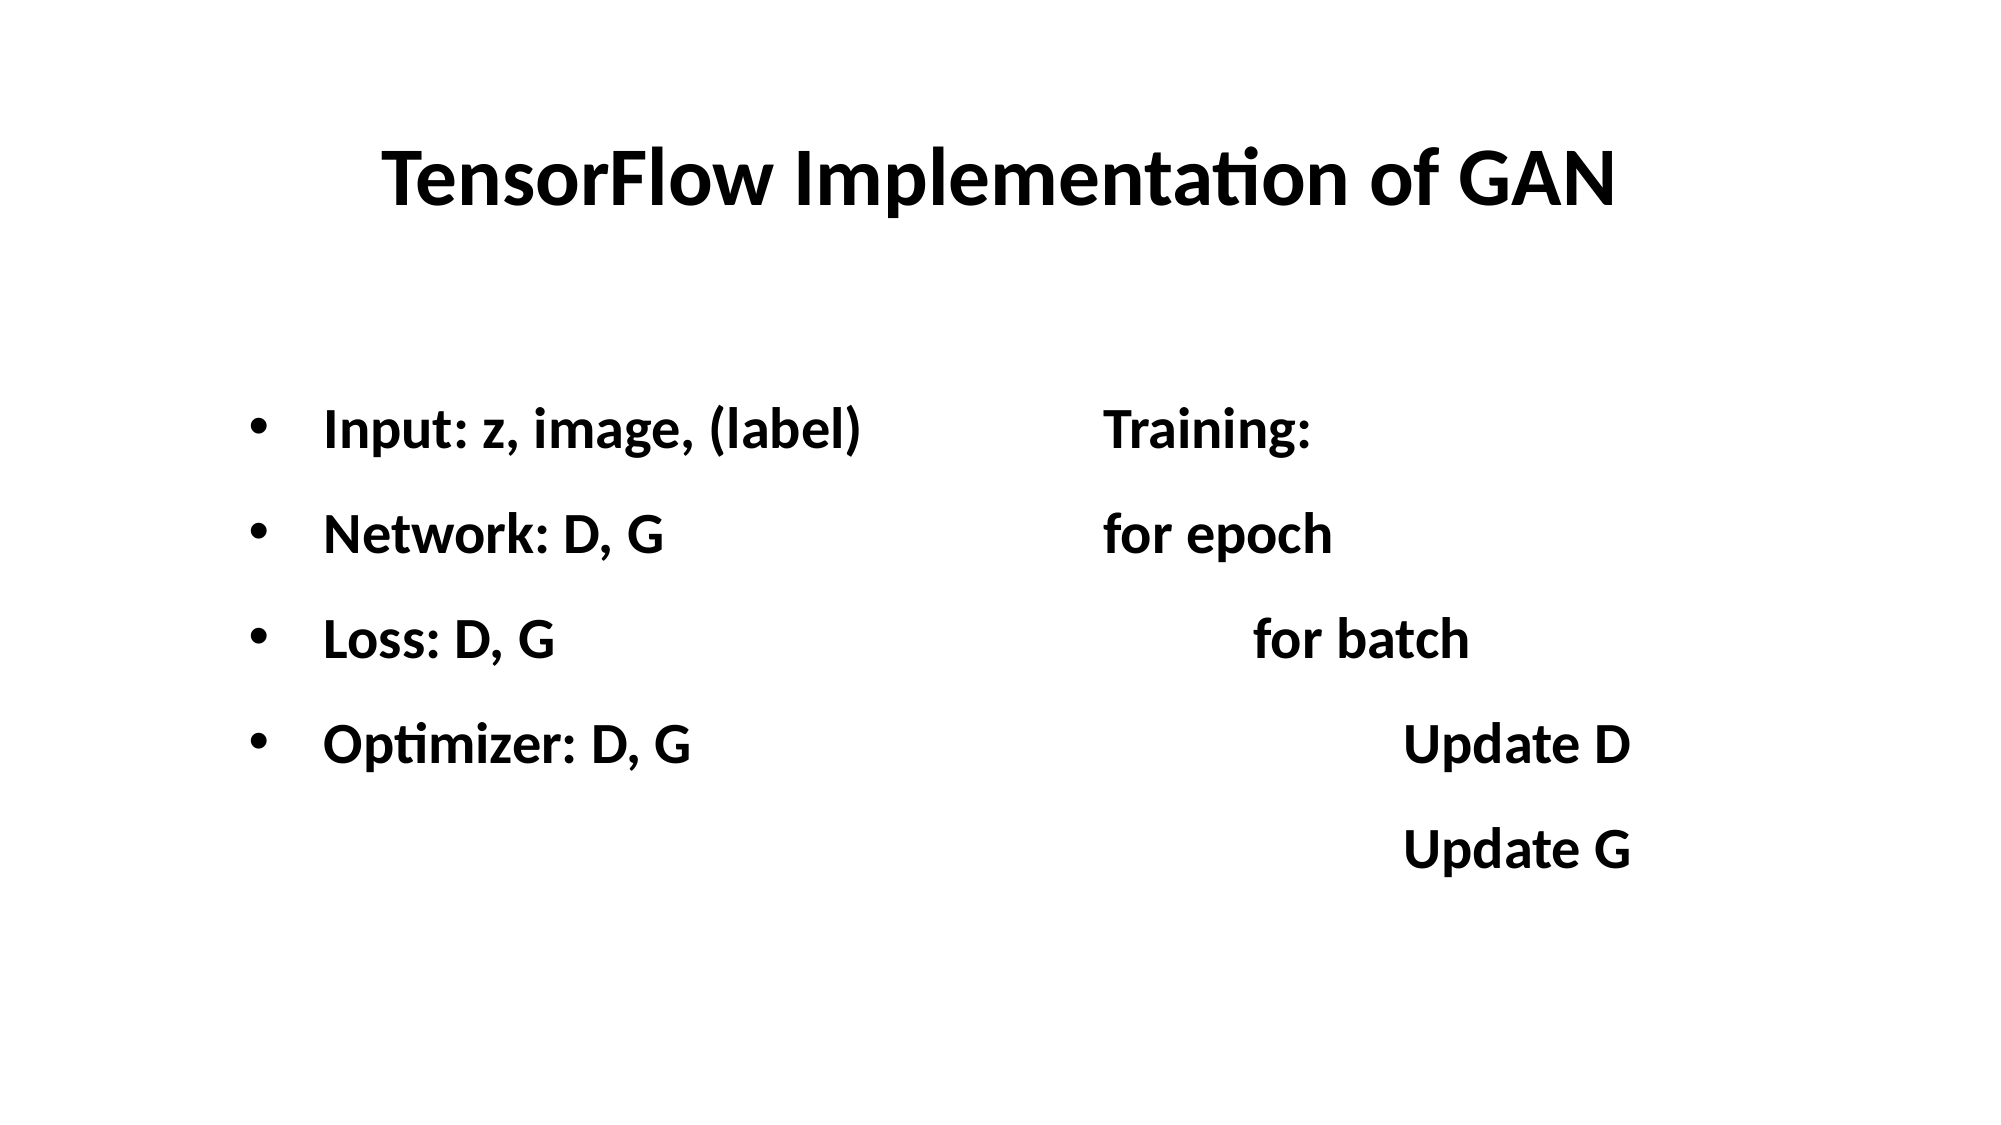

TensorFlow Implementation of GAN
Input: z, image, (label)
Network: D, G
Loss: D, G
Optimizer: D, G
Training:
for epoch
	for batch
		Update D
		Update G